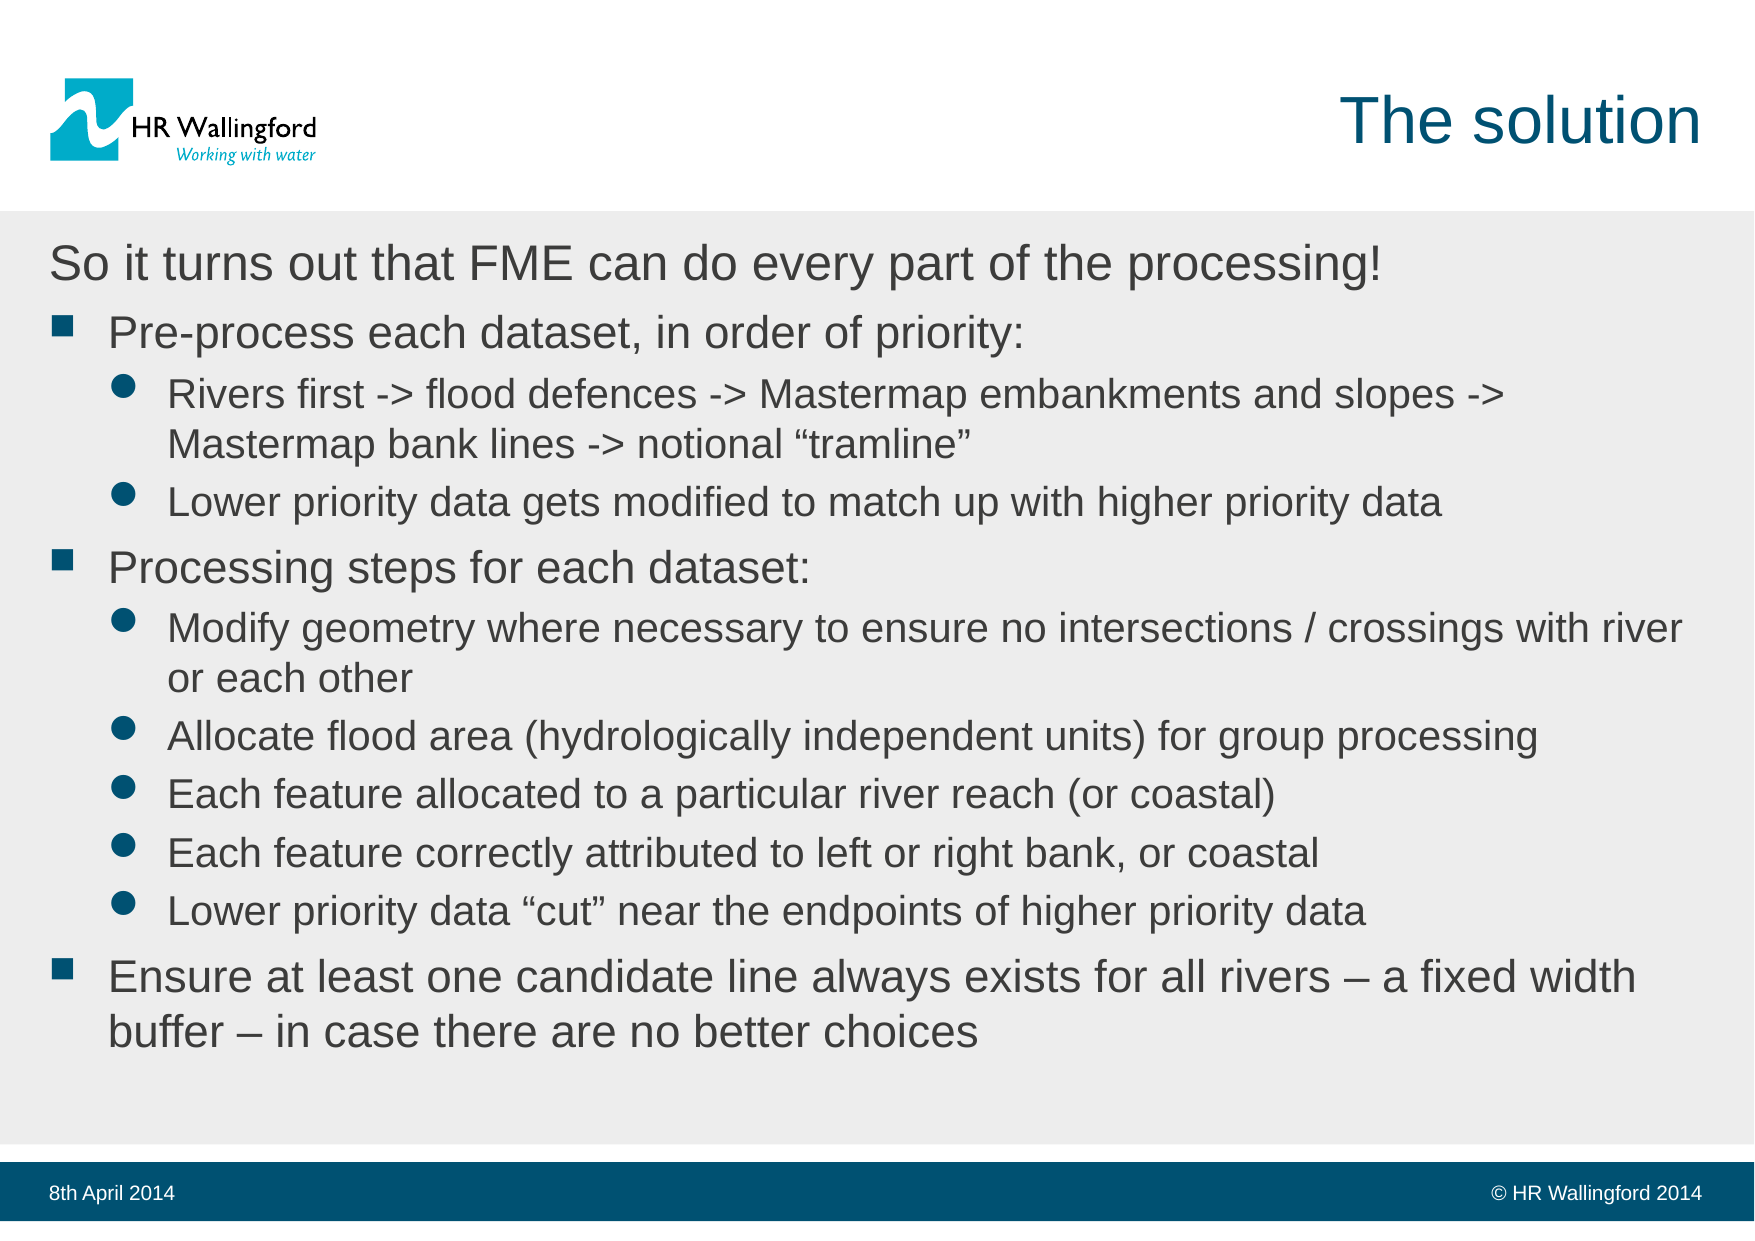

# The solution
So it turns out that FME can do every part of the processing!
Pre-process each dataset, in order of priority:
Rivers first -> flood defences -> Mastermap embankments and slopes -> Mastermap bank lines -> notional “tramline”
Lower priority data gets modified to match up with higher priority data
Processing steps for each dataset:
Modify geometry where necessary to ensure no intersections / crossings with river or each other
Allocate flood area (hydrologically independent units) for group processing
Each feature allocated to a particular river reach (or coastal)
Each feature correctly attributed to left or right bank, or coastal
Lower priority data “cut” near the endpoints of higher priority data
Ensure at least one candidate line always exists for all rivers – a fixed width buffer – in case there are no better choices
8th April 2014